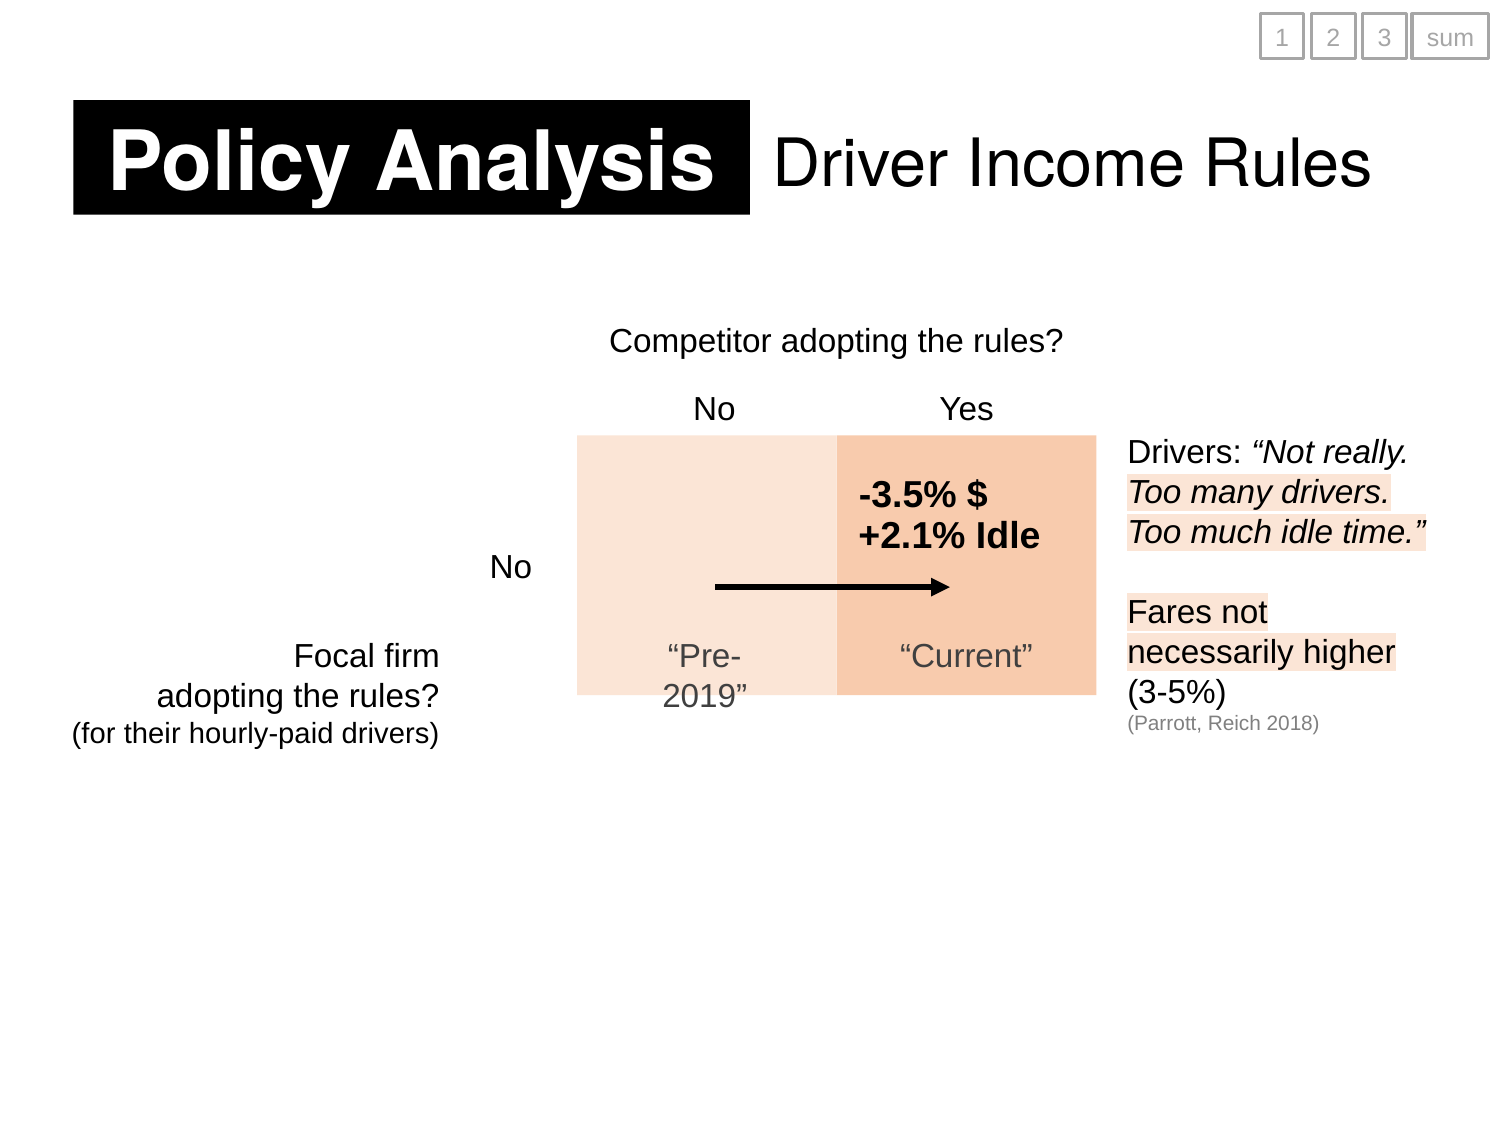

1
2
3
sum
Policy Analysis
Driver Income Rules
Competitor adopting the rules?
No
Yes
Drivers: “Not really. Too many drivers. Too much idle time.”

Fares not necessarily higher (3-5%)
(Parrott, Reich 2018)

-3.5% $
+2.1% Idle
No
Focal firm
adopting the rules?
(for their hourly-paid drivers)
“Pre-2019”
“Current”
-16.8% switch
-13.5% switch